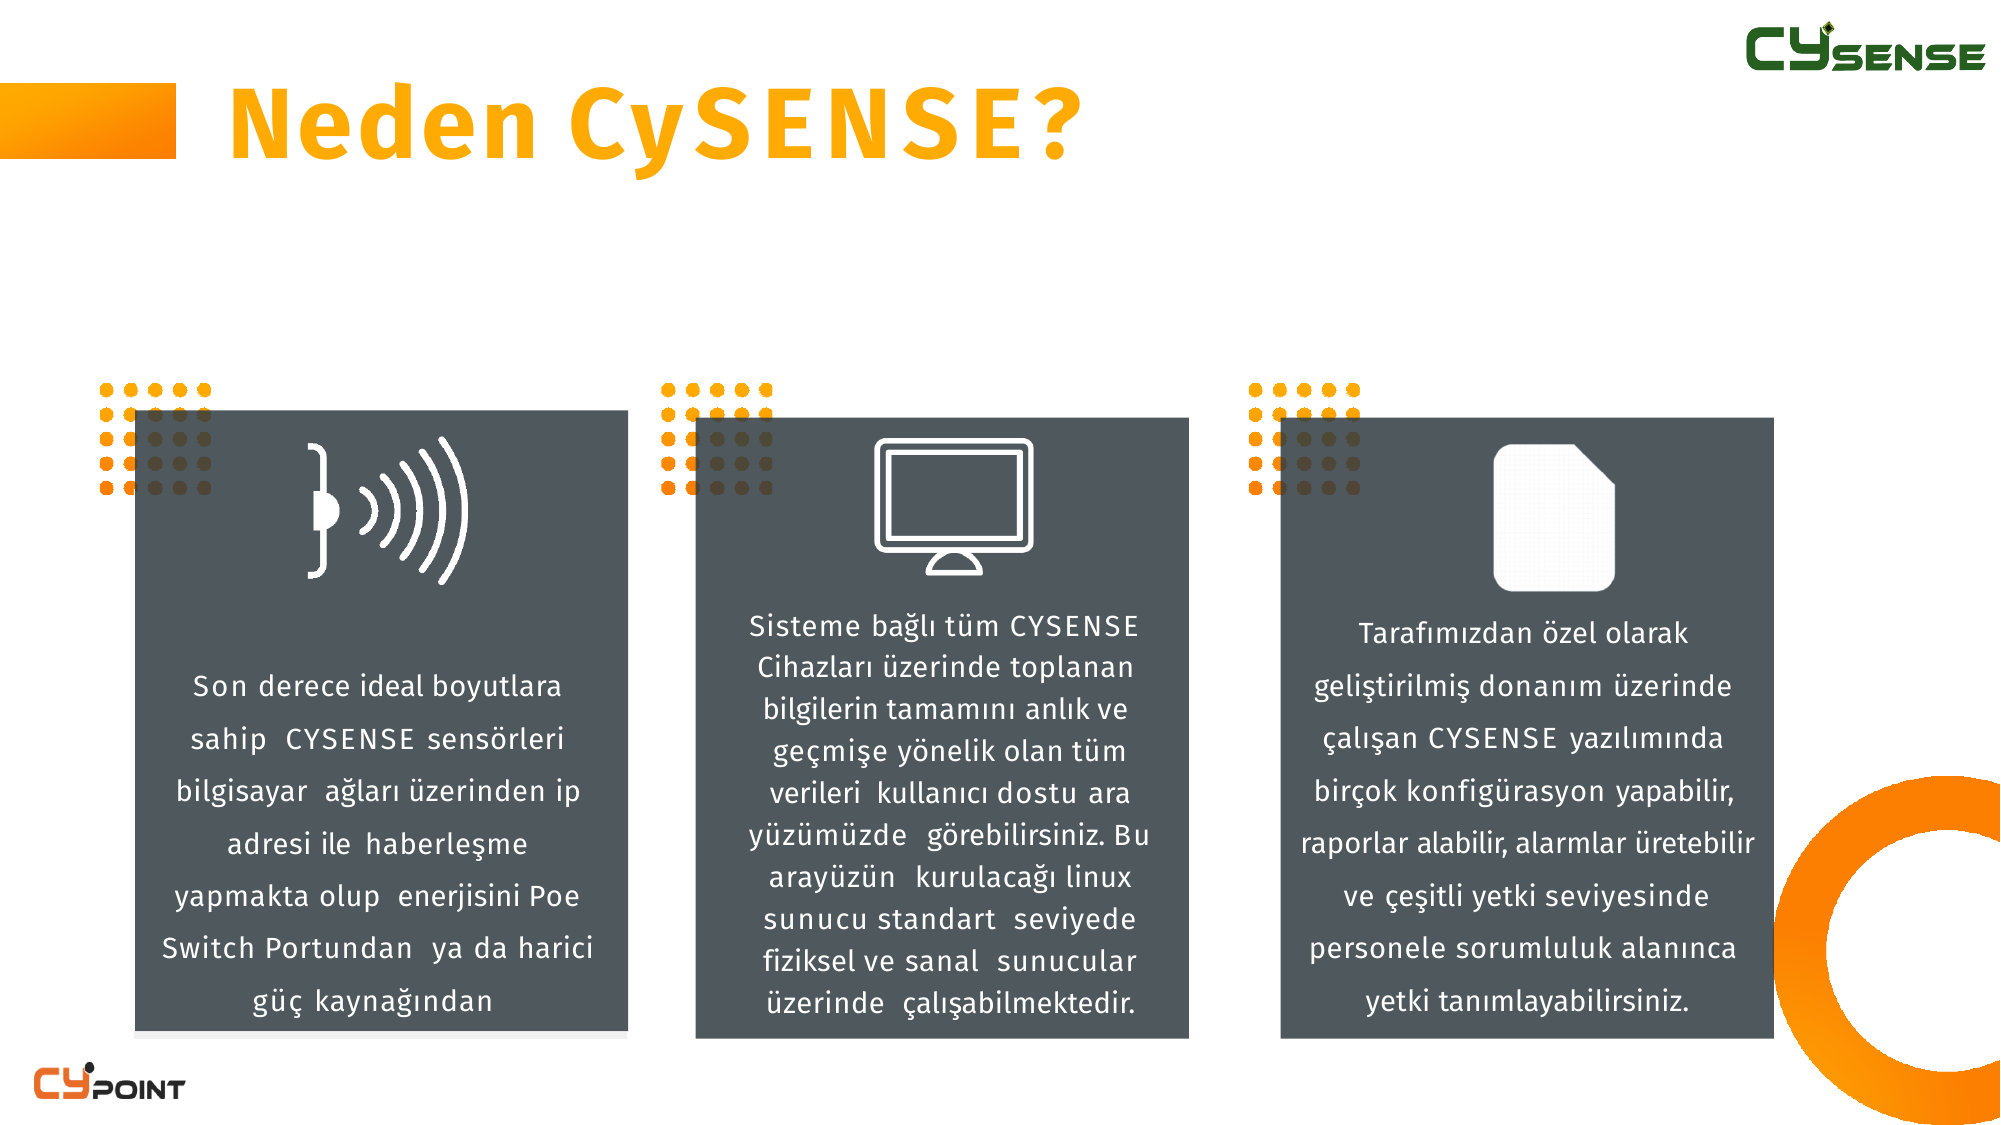

# Neden CySENSE?

Son derece ideal boyutlara sahip  CYSENSE sensörleri bilgisayar  ağları üzerinden ip adresi ile  haberleşme yapmakta olup  enerjisini Poe Switch Portundan  ya da harici güç kaynağından  alabilmektedir.

Sisteme bağlı tüm CYSENSE  Cihazları üzerinde toplanan  bilgilerin tamamını anlık ve  geçmişe yönelik olan tüm verileri  kullanıcı dostu ara yüzümüzde  görebilirsiniz. Bu arayüzün  kurulacağı linux sunucu standart  seviyede fiziksel ve sanal  sunucular üzerinde  çalışabilmektedir.

Tarafımızdan özel olarak  geliştirilmiş donanım üzerinde  çalışan CYSENSE yazılımında  birçok konfigürasyon yapabilir,  raporlar alabilir, alarmlar üretebilir  ve çeşitli yetki seviyesinde  personele sorumluluk alanınca  yetki tanımlayabilirsiniz.